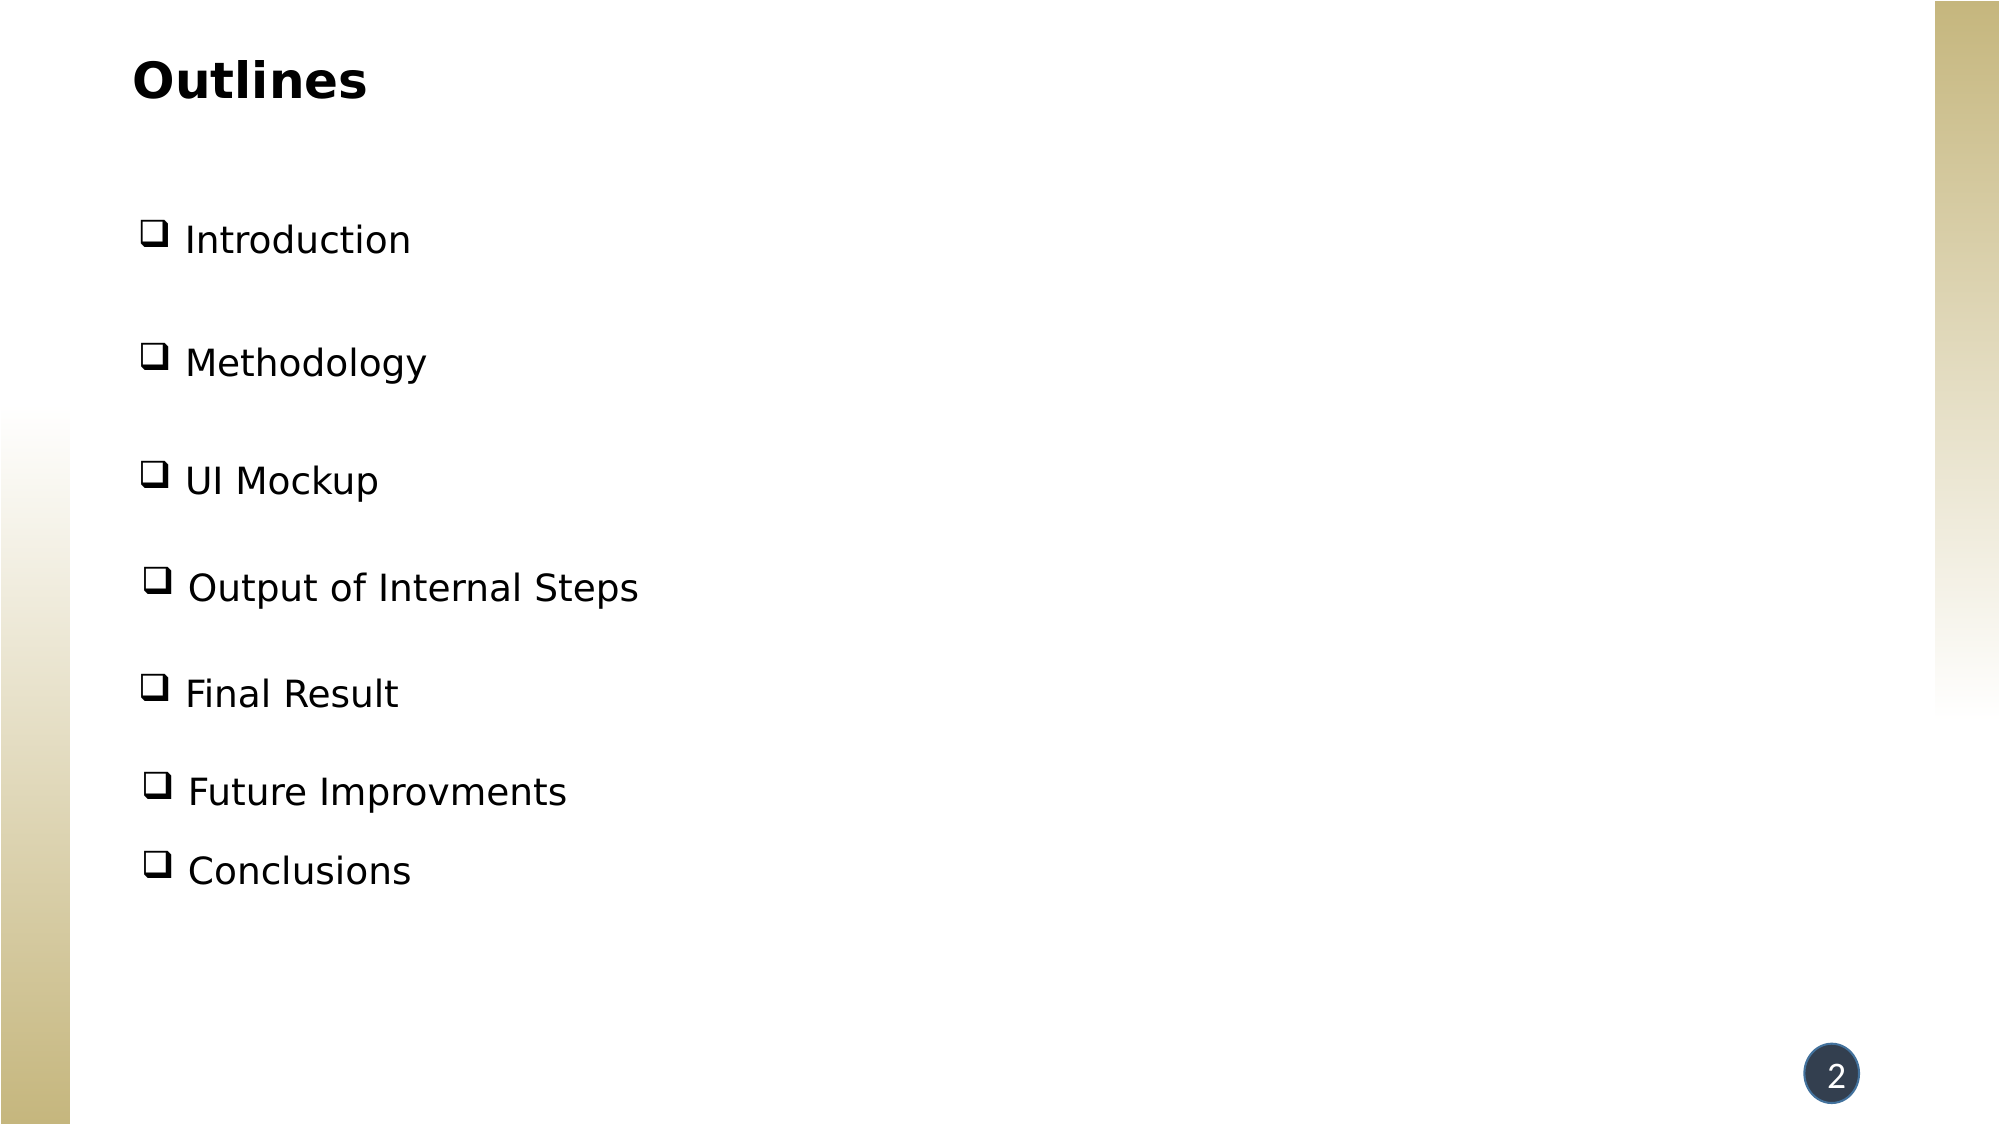

# Outlines
Introduction
Methodology
UI Mockup

Output of Internal Steps
Final Result
Future Improvments
Conclusions
2